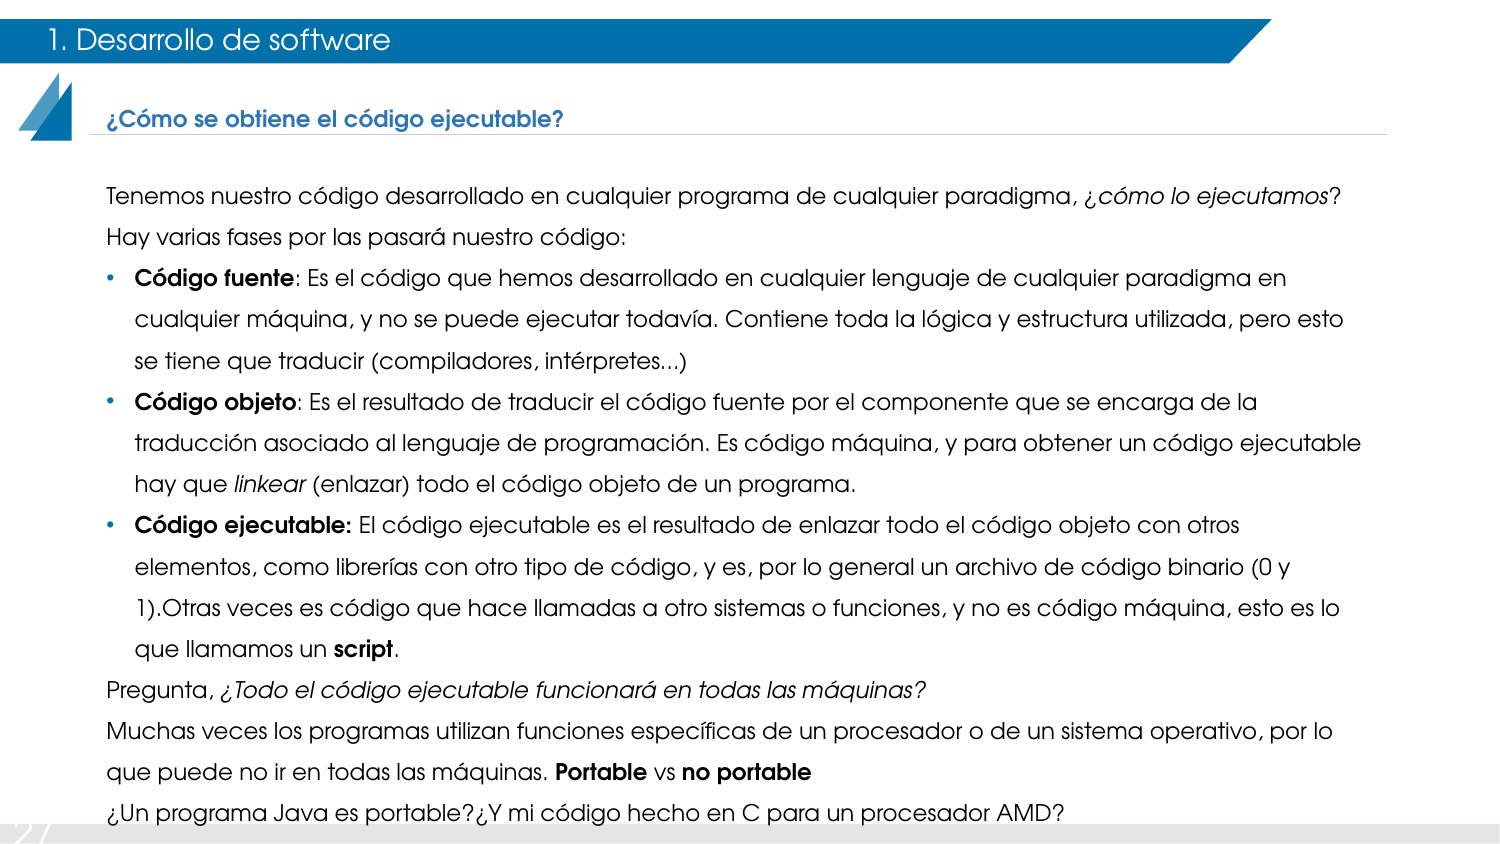

# 1. Desarrollo de software

¿Cómo se obtiene el código ejecutable?
Tenemos nuestro código desarrollado en cualquier programa de cualquier paradigma, ¿cómo lo ejecutamos?
Hay varias fases por las pasará nuestro código:
Código fuente: Es el código que hemos desarrollado en cualquier lenguaje de cualquier paradigma en cualquier máquina, y no se puede ejecutar todavía. Contiene toda la lógica y estructura utilizada, pero esto se tiene que traducir (compiladores, intérpretes…)
Código objeto: Es el resultado de traducir el código fuente por el componente que se encarga de la traducción asociado al lenguaje de programación. Es código máquina, y para obtener un código ejecutable hay que linkear (enlazar) todo el código objeto de un programa.
Código ejecutable: El código ejecutable es el resultado de enlazar todo el código objeto con otros elementos, como librerías con otro tipo de código, y es, por lo general un archivo de código binario (0 y 1).Otras veces es código que hace llamadas a otro sistemas o funciones, y no es código máquina, esto es lo que llamamos un script.
Pregunta, ¿Todo el código ejecutable funcionará en todas las máquinas?
Muchas veces los programas utilizan funciones específicas de un procesador o de un sistema operativo, por lo que puede no ir en todas las máquinas. Portable vs no portable
¿Un programa Java es portable?¿Y mi código hecho en C para un procesador AMD?

27